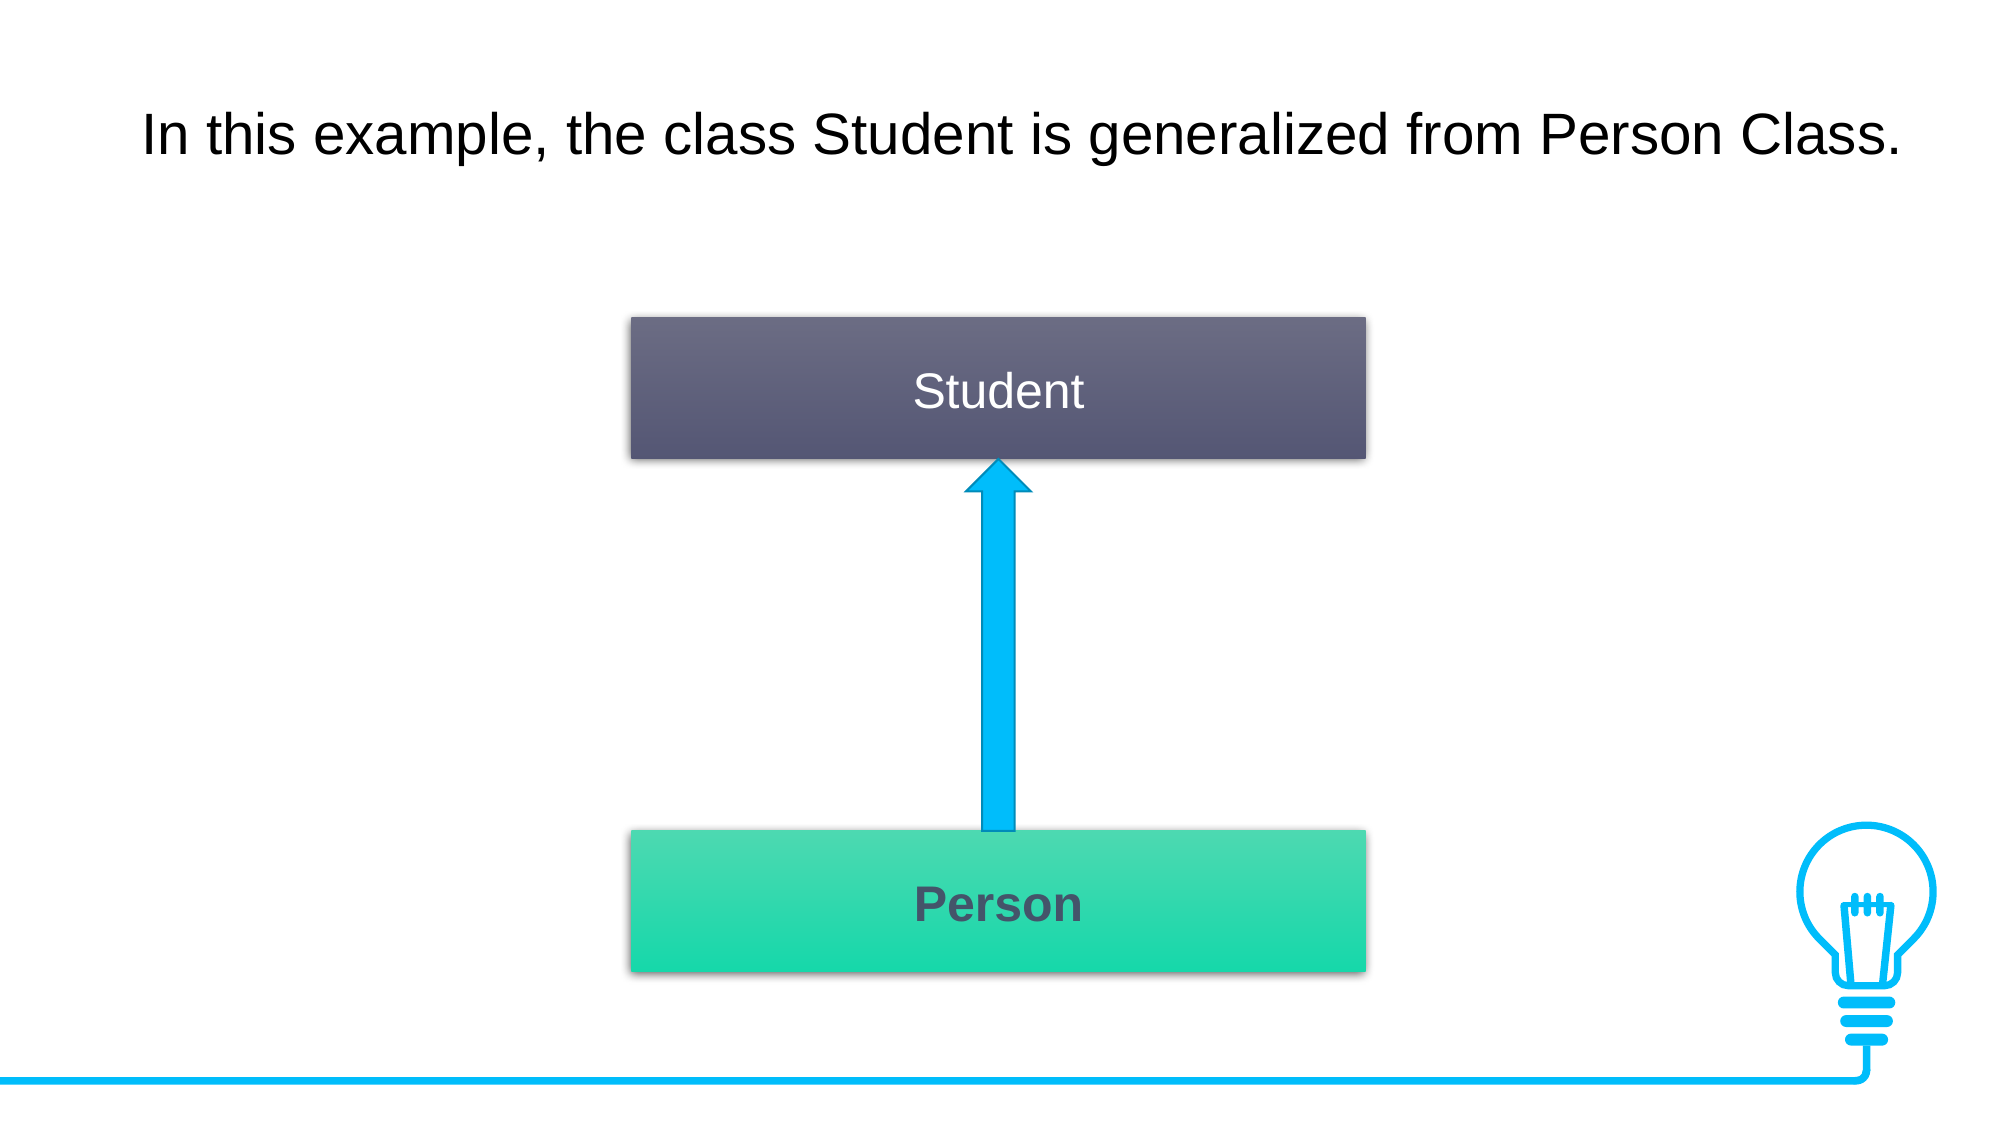

In this example, the class Student is generalized from Person Class.
Student

Person